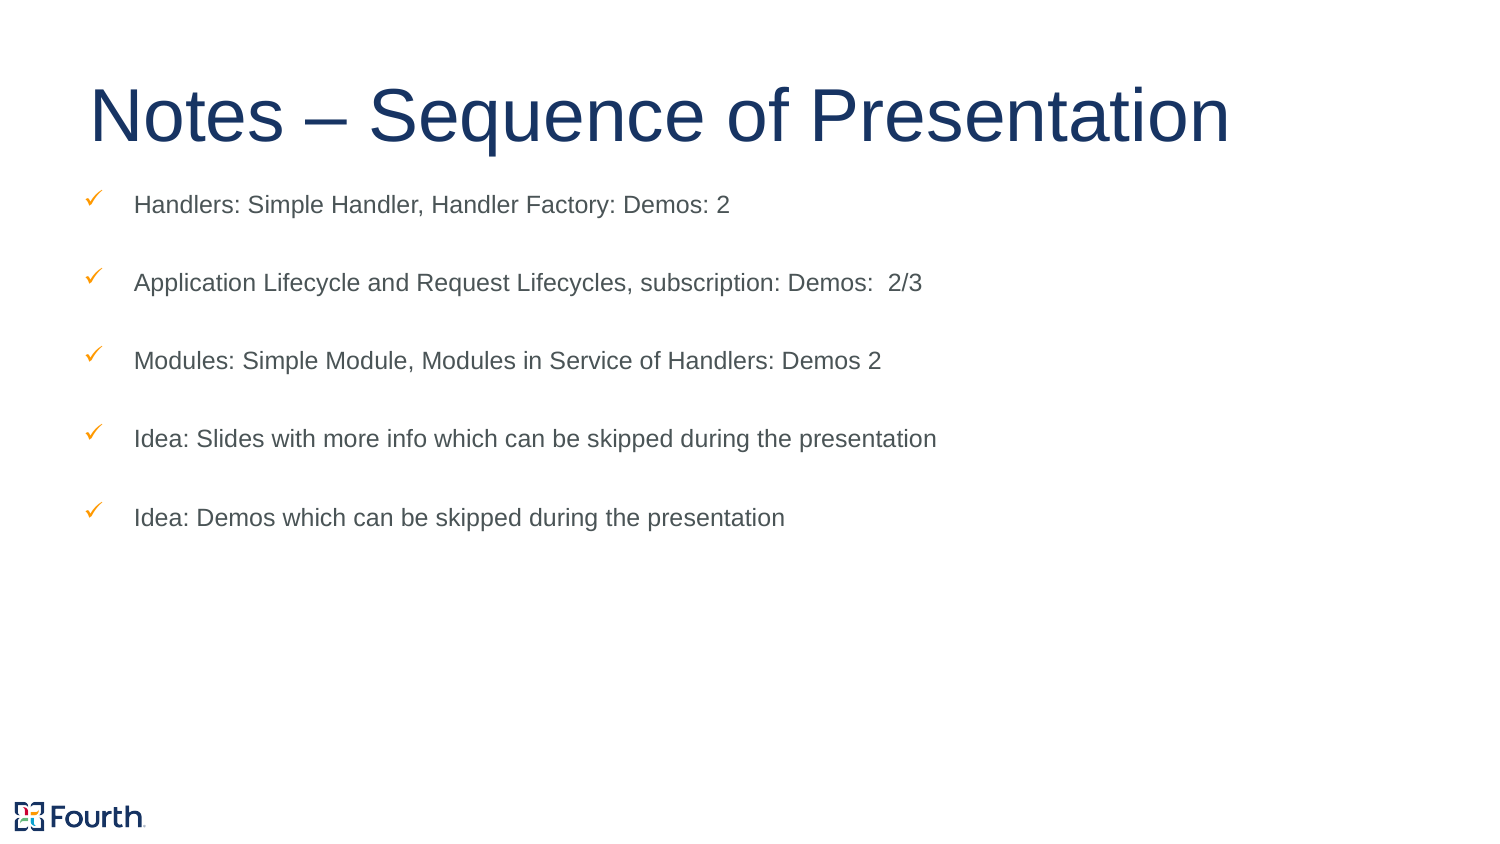

# Notes – Sequence of Presentation
Handlers: Simple Handler, Handler Factory: Demos: 2
Application Lifecycle and Request Lifecycles, subscription: Demos:  2/3
Modules: Simple Module, Modules in Service of Handlers: Demos 2
Idea: Slides with more info which can be skipped during the presentation
Idea: Demos which can be skipped during the presentation